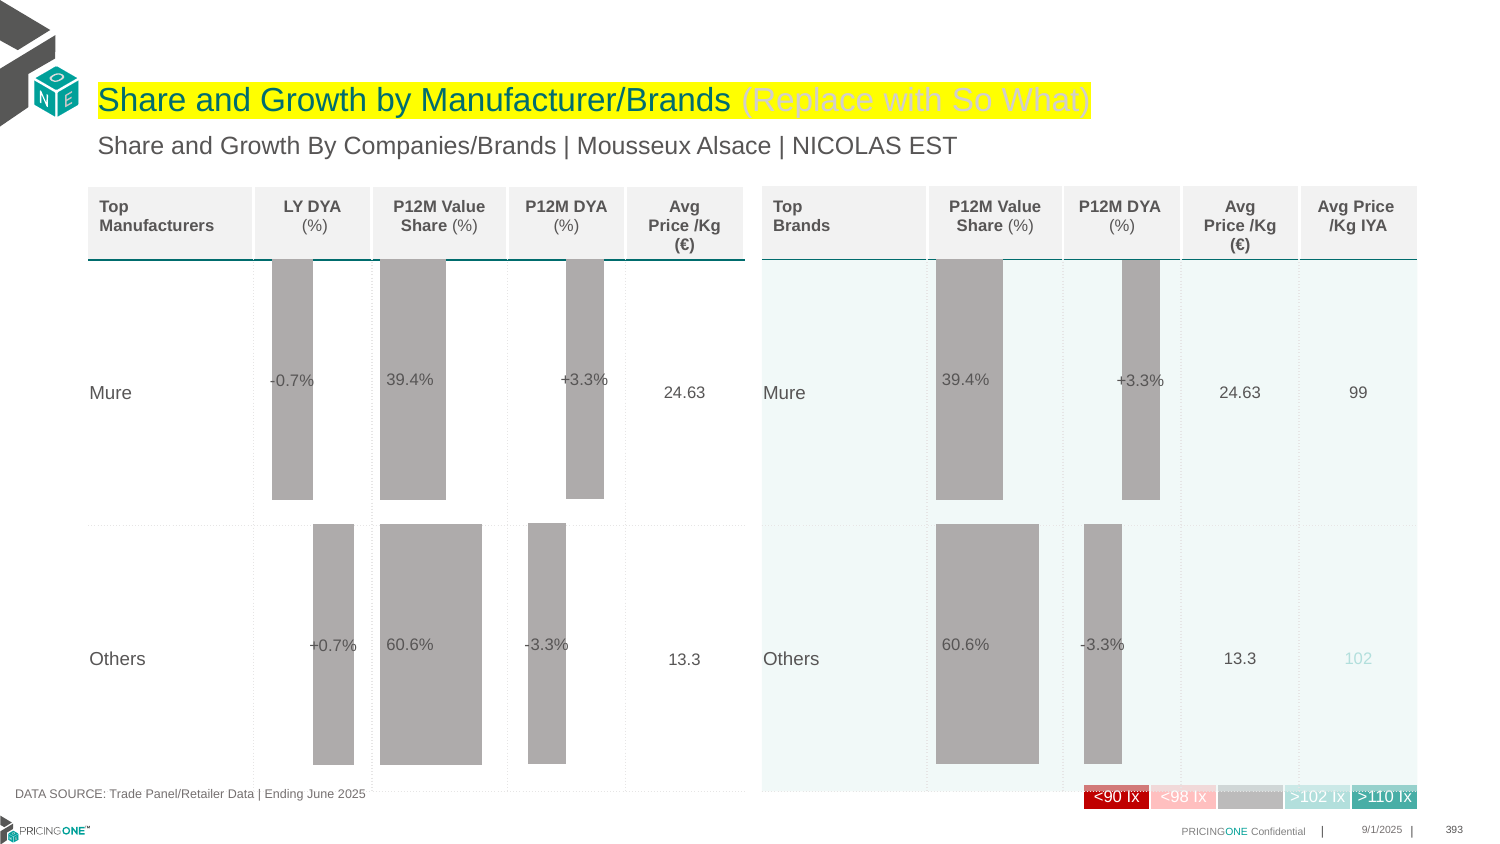

# Share and Growth by Manufacturer/Brands (Replace with So What)

Share and Growth By Companies/Brands | Mousseux Alsace | NICOLAS EST
| Top Brands | P12M Value Share (%) | P12M DYA (%) | Avg Price /Kg (€) | Avg Price /Kg IYA |
| --- | --- | --- | --- | --- |
| Mure |  |  | 24.63 | 99 |
| Others |  |  | 13.3 | 102 |
| Top Manufacturers | LY DYA (%) | P12M Value Share (%) | P12M DYA (%) | Avg Price /Kg (€) |
| --- | --- | --- | --- | --- |
| Mure |  |  |  | 24.63 |
| Others |  |  |  | 13.3 |

### Chart

| Category | Share DYA P12M |
|---|---|
|  | 0.032627573086186024 |

### Chart

| Category | Value Share P12M |
|---|---|
|  | 0.39365964418130084 |

### Chart

| Category | Share DYA LY |
|---|---|
|  | -0.007014863826530993 |

### Chart

| Category | Value Share |
|---|---|
|  | 0.39365964418130084 |

### Chart

| Category | Share DYA |
|---|---|
|  | 0.032627573086186024 |
DATA SOURCE: Trade Panel/Retailer Data | Ending June 2025
| <90 Ix | <98 Ix |  | >102 Ix | >110 Ix |
| --- | --- | --- | --- | --- |

9/1/2025
393